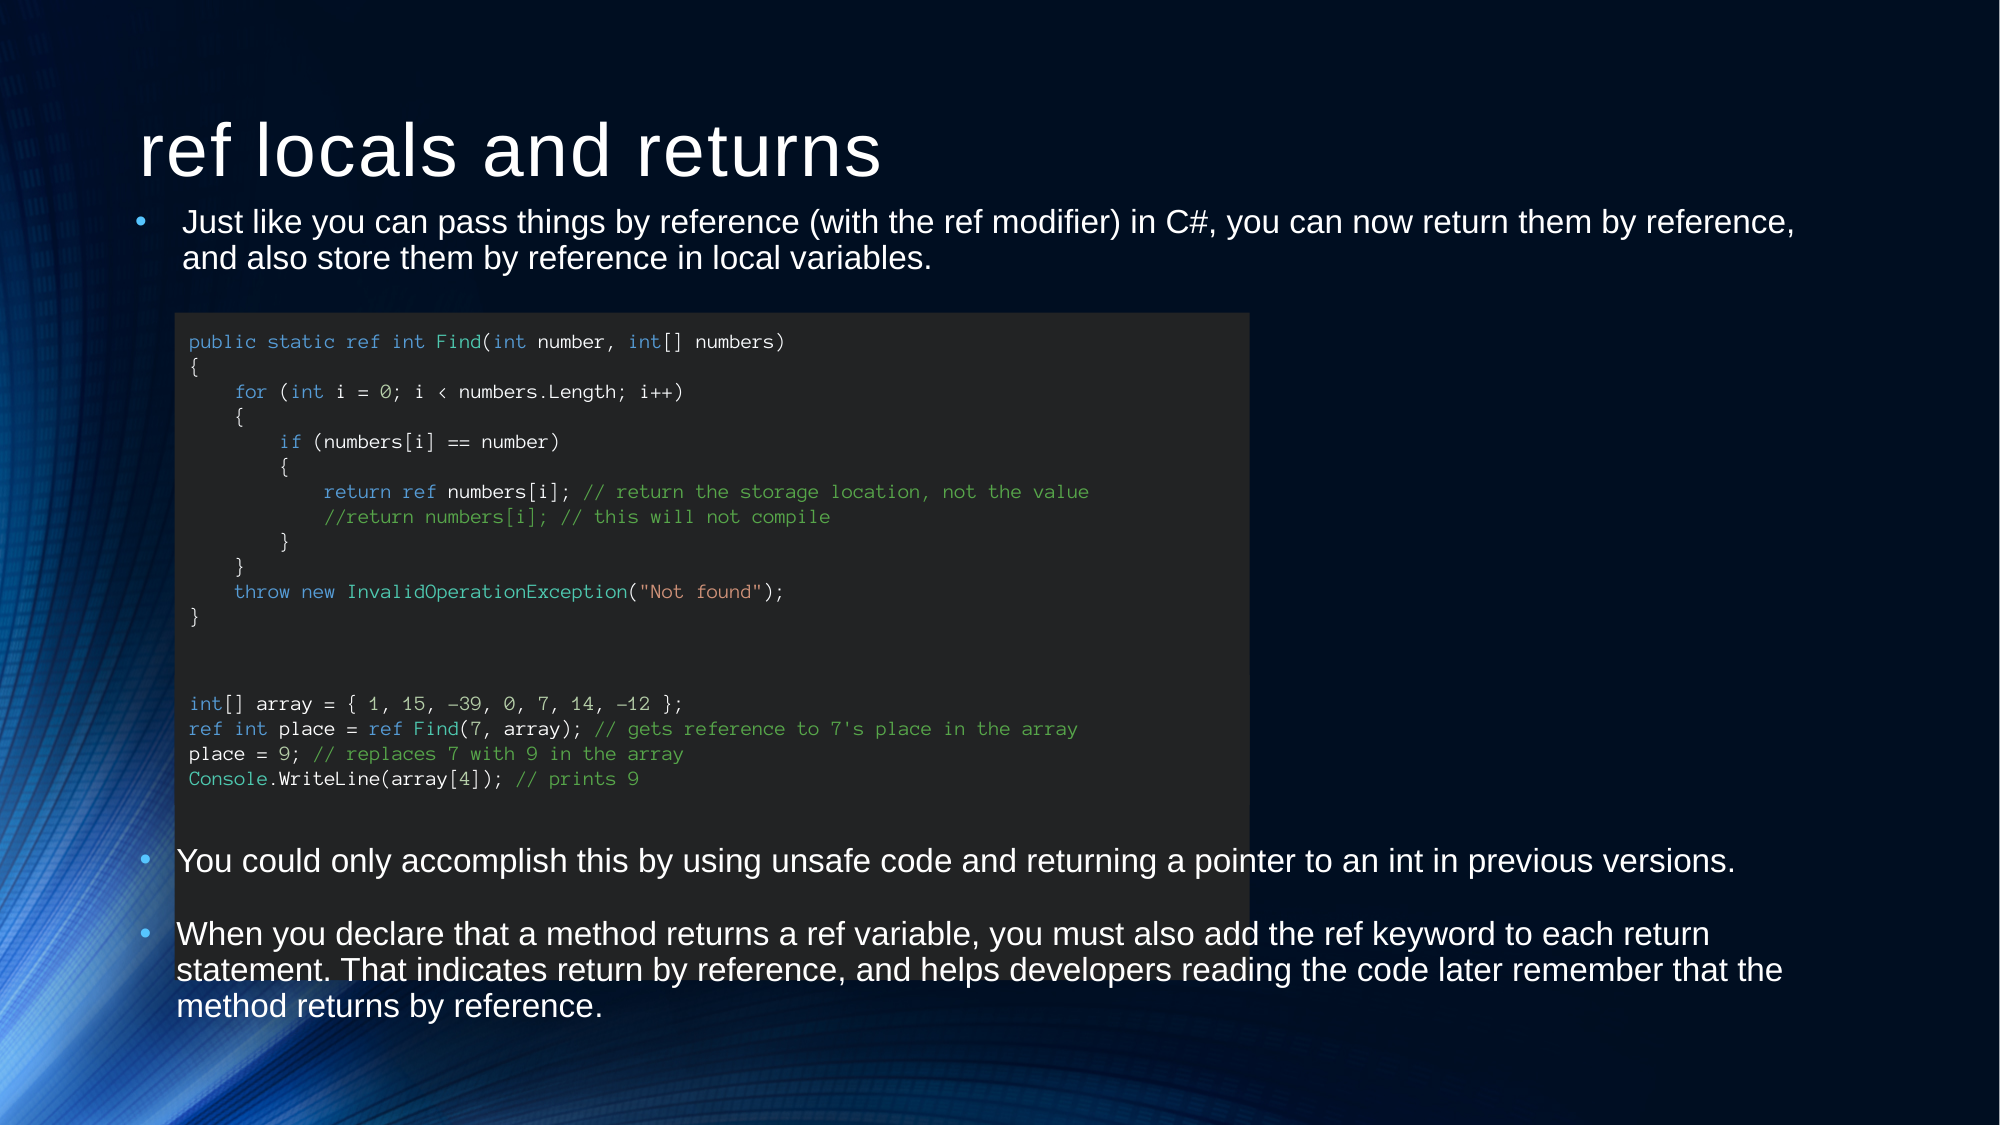

# ref locals and returns
Just like you can pass things by reference (with the ref modifier) in C#, you can now return them by reference, and also store them by reference in local variables.
public static ref int Find(int number, int[] numbers)
{
    for (int i = 0; i < numbers.Length; i++)
    {
        if (numbers[i] == number)
        {
            return ref numbers[i]; // return the storage location, not the value
            //return numbers[i]; // this will not compile
        }
    }
    throw new InvalidOperationException("Not found");
}
int[] array = { 1, 15, -39, 0, 7, 14, -12 };
ref int place = ref Find(7, array); // gets reference to 7's place in the array
place = 9; // replaces 7 with 9 in the array
Console.WriteLine(array[4]); // prints 9
You could only accomplish this by using unsafe code and returning a pointer to an int in previous versions.
When you declare that a method returns a ref variable, you must also add the ref keyword to each return statement. That indicates return by reference, and helps developers reading the code later remember that the method returns by reference.